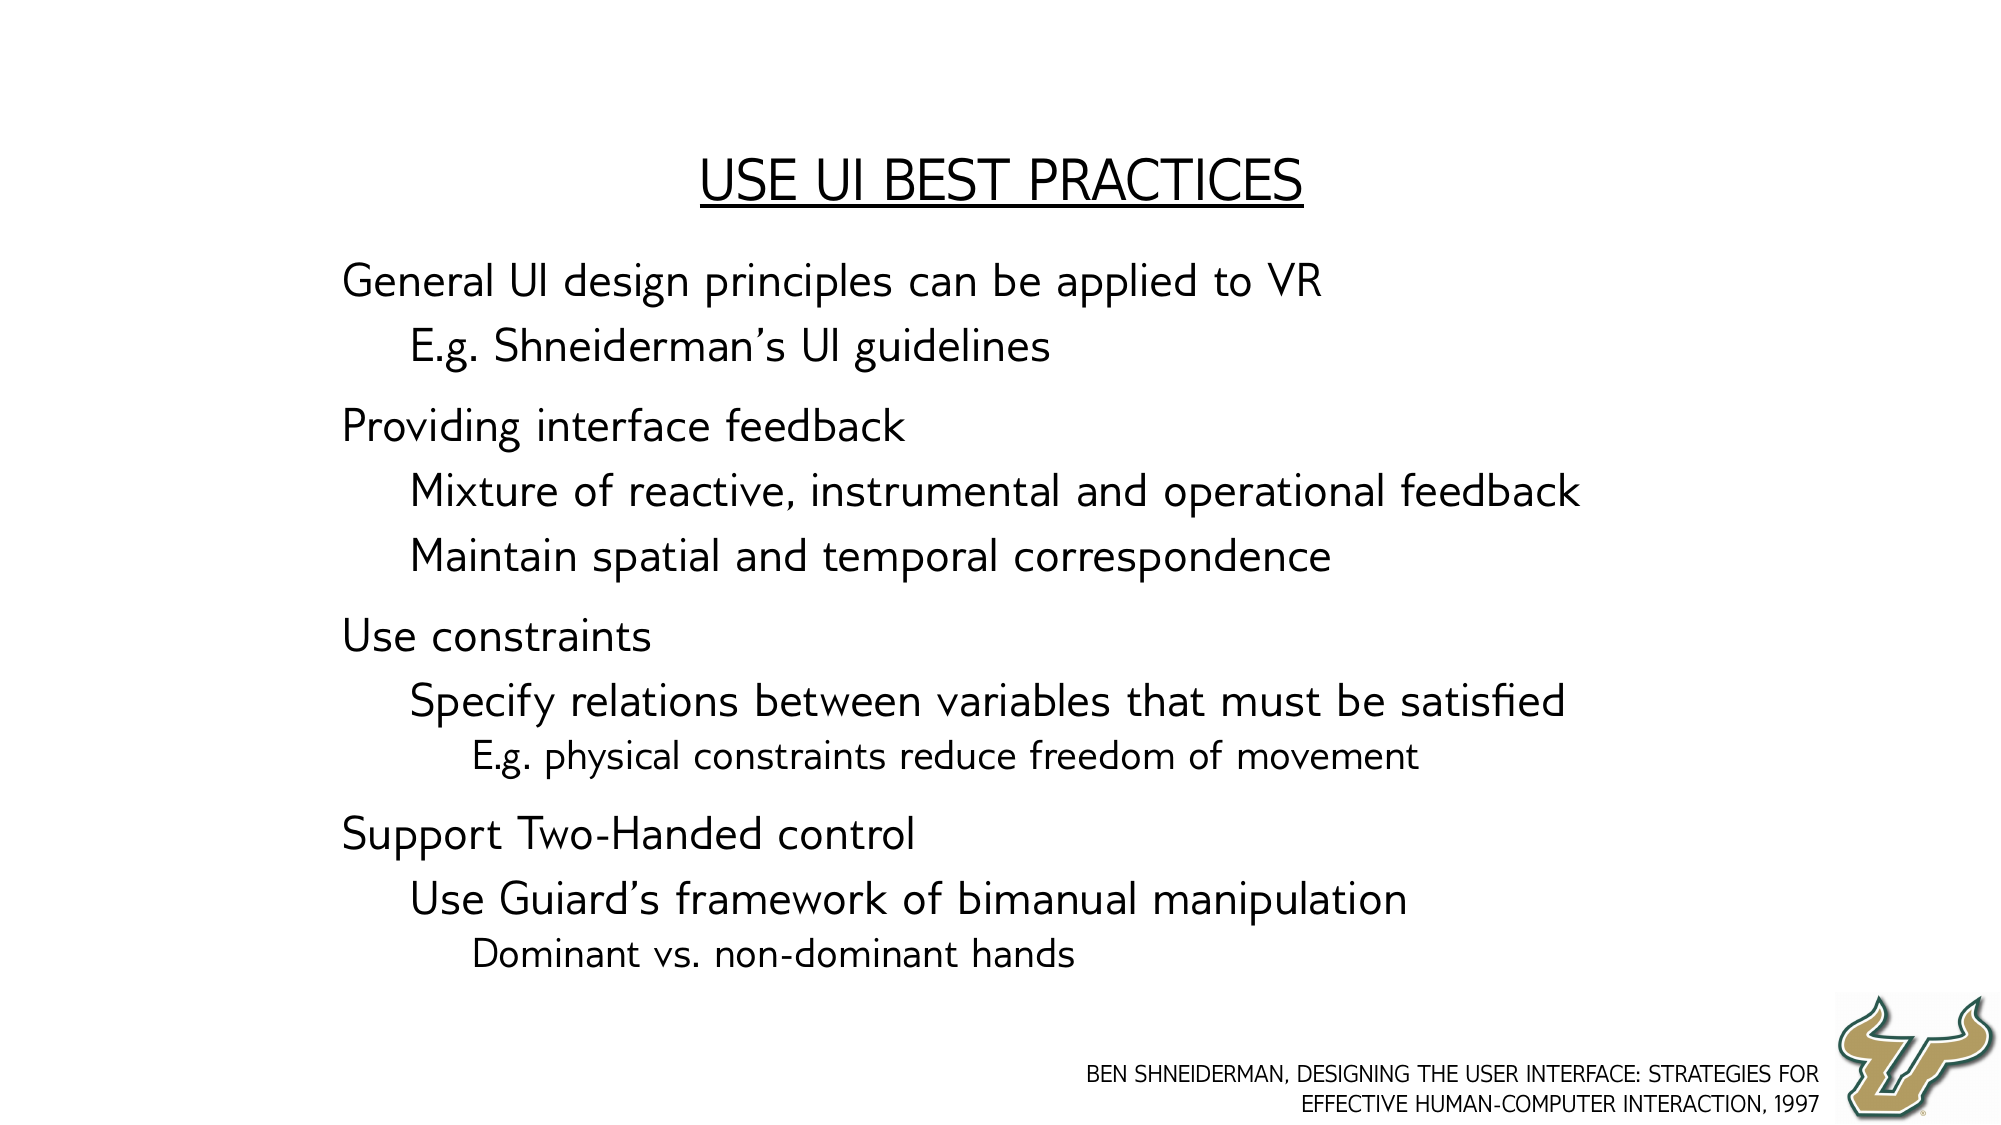

Use UI Best Practices
General UI design principles can be applied to VR
E.g. Shneiderman’s UI guidelines
Providing interface feedback
Mixture of reactive, instrumental and operational feedback
Maintain spatial and temporal correspondence
Use constraints
Specify relations between variables that must be satisfied
E.g. physical constraints reduce freedom of movement
Support Two-Handed control
Use Guiard’s framework of bimanual manipulation
Dominant vs. non-dominant hands
Ben Shneiderman, Designing the User Interface: Strategies for Effective Human-Computer Interaction, 1997